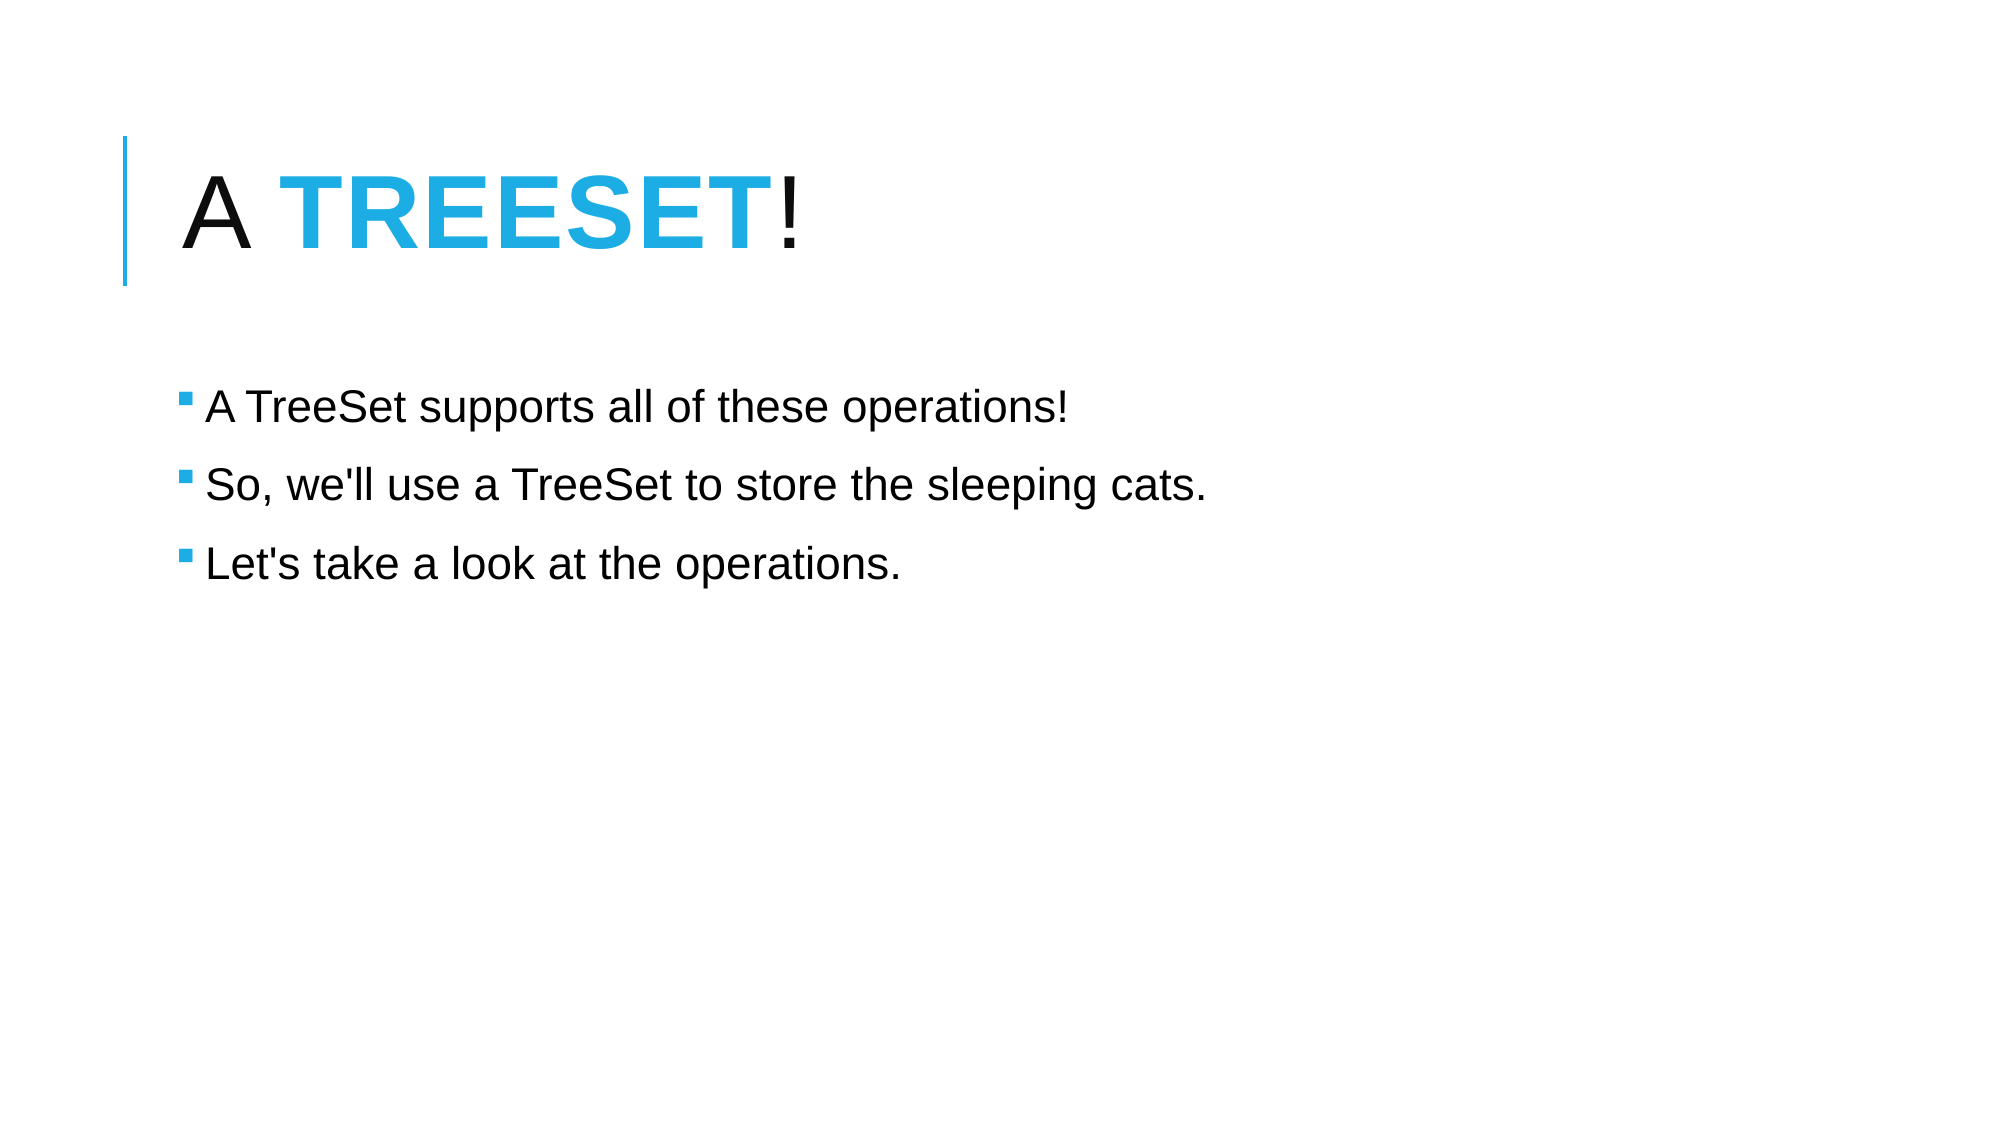

# A TreeSet!
A TreeSet supports all of these operations!
So, we'll use a TreeSet to store the sleeping cats.
Let's take a look at the operations.